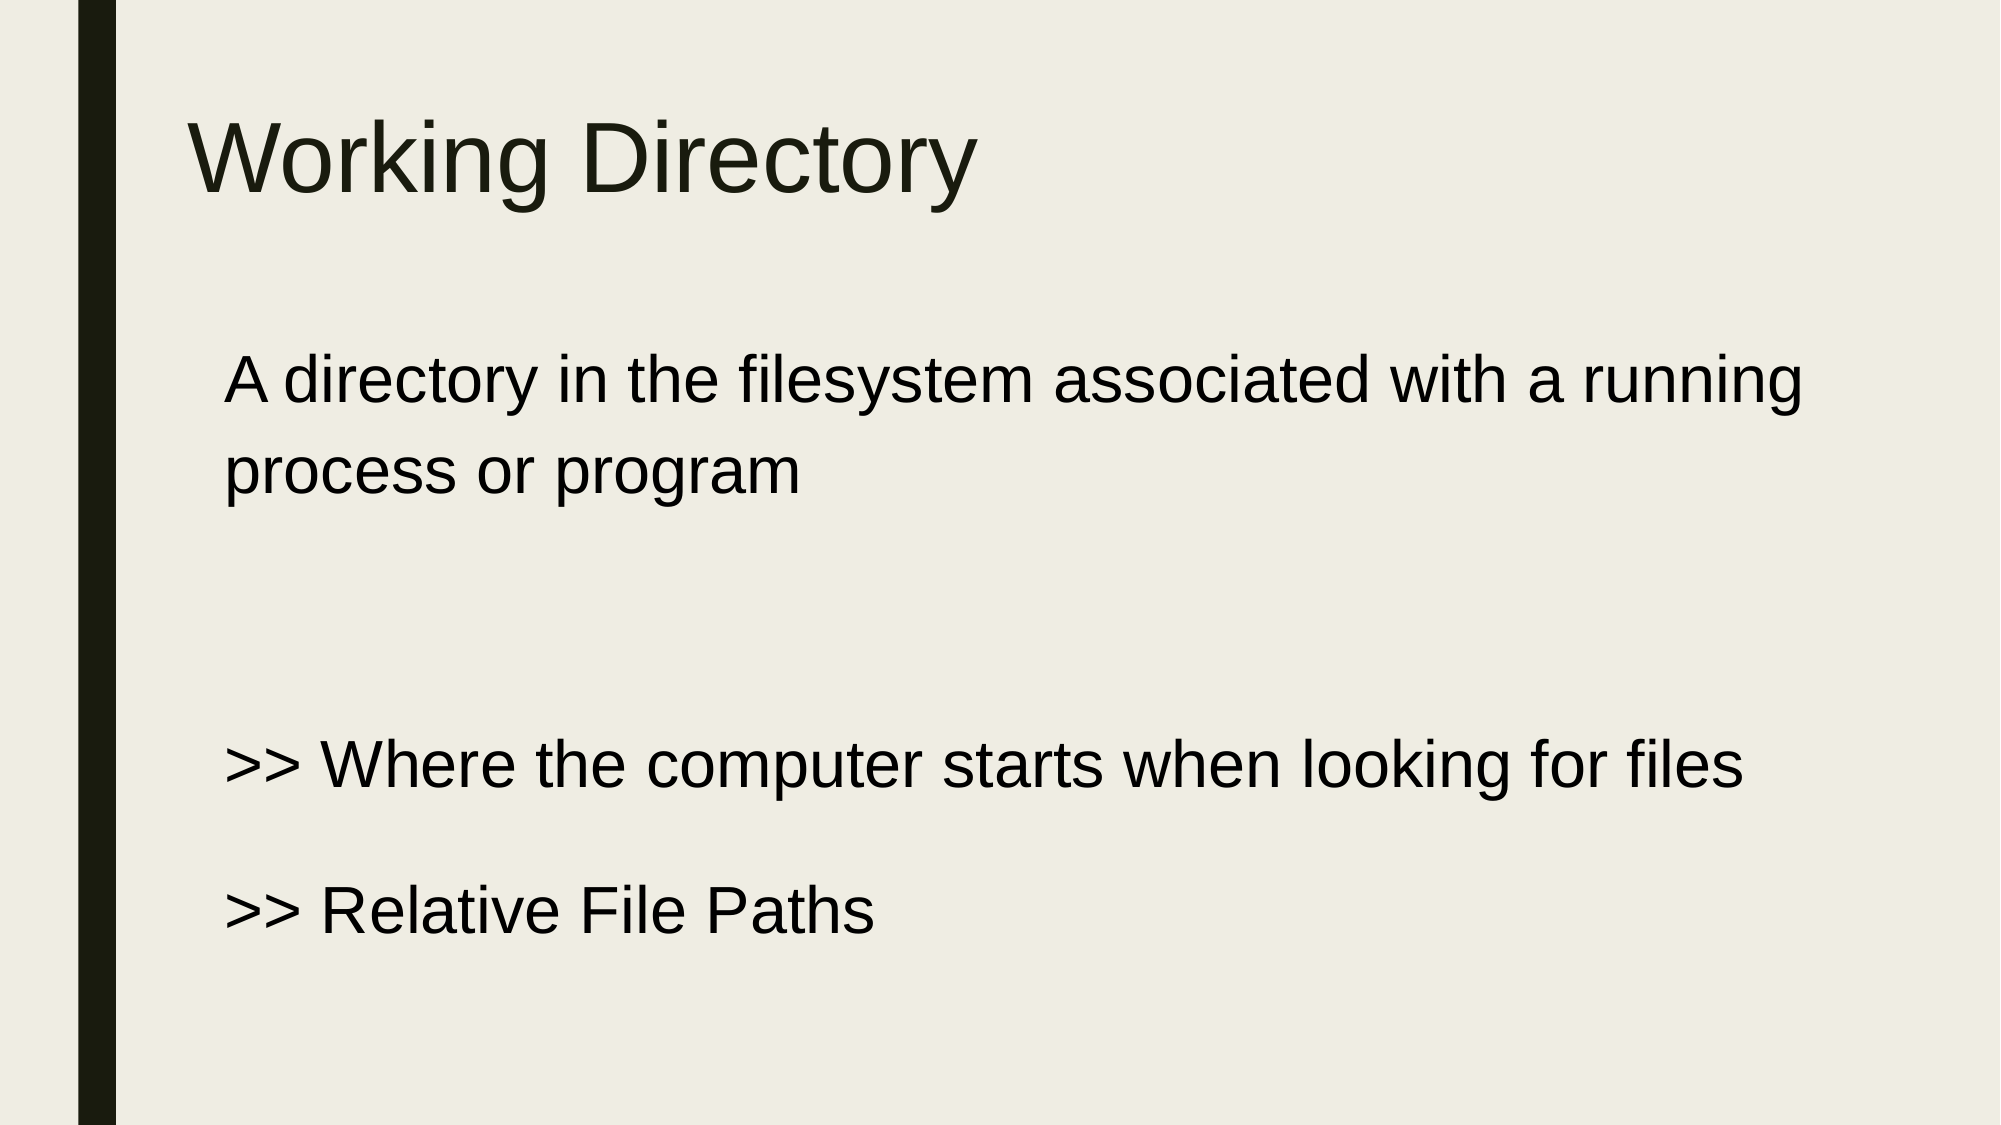

# Working Directory
A directory in the filesystem associated with a running process or program

>> Where the computer starts when looking for files
>> Relative File Paths